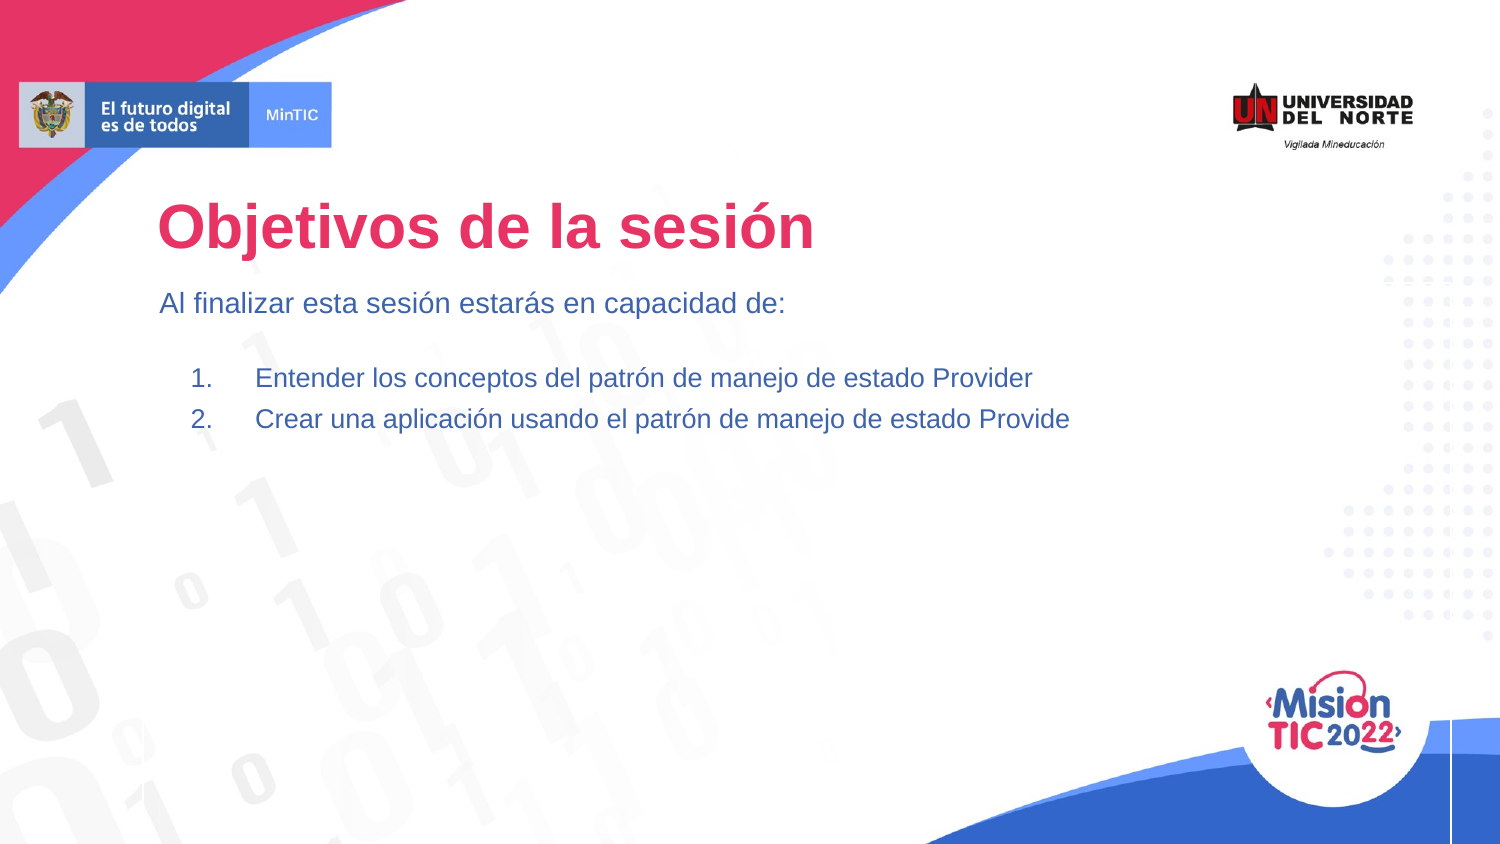

# Objetivos de la sesión
  Al finalizar esta sesión estarás en capacidad de:

Entender los conceptos del patrón de manejo de estado Provider
Crear una aplicación usando el patrón de manejo de estado Provide